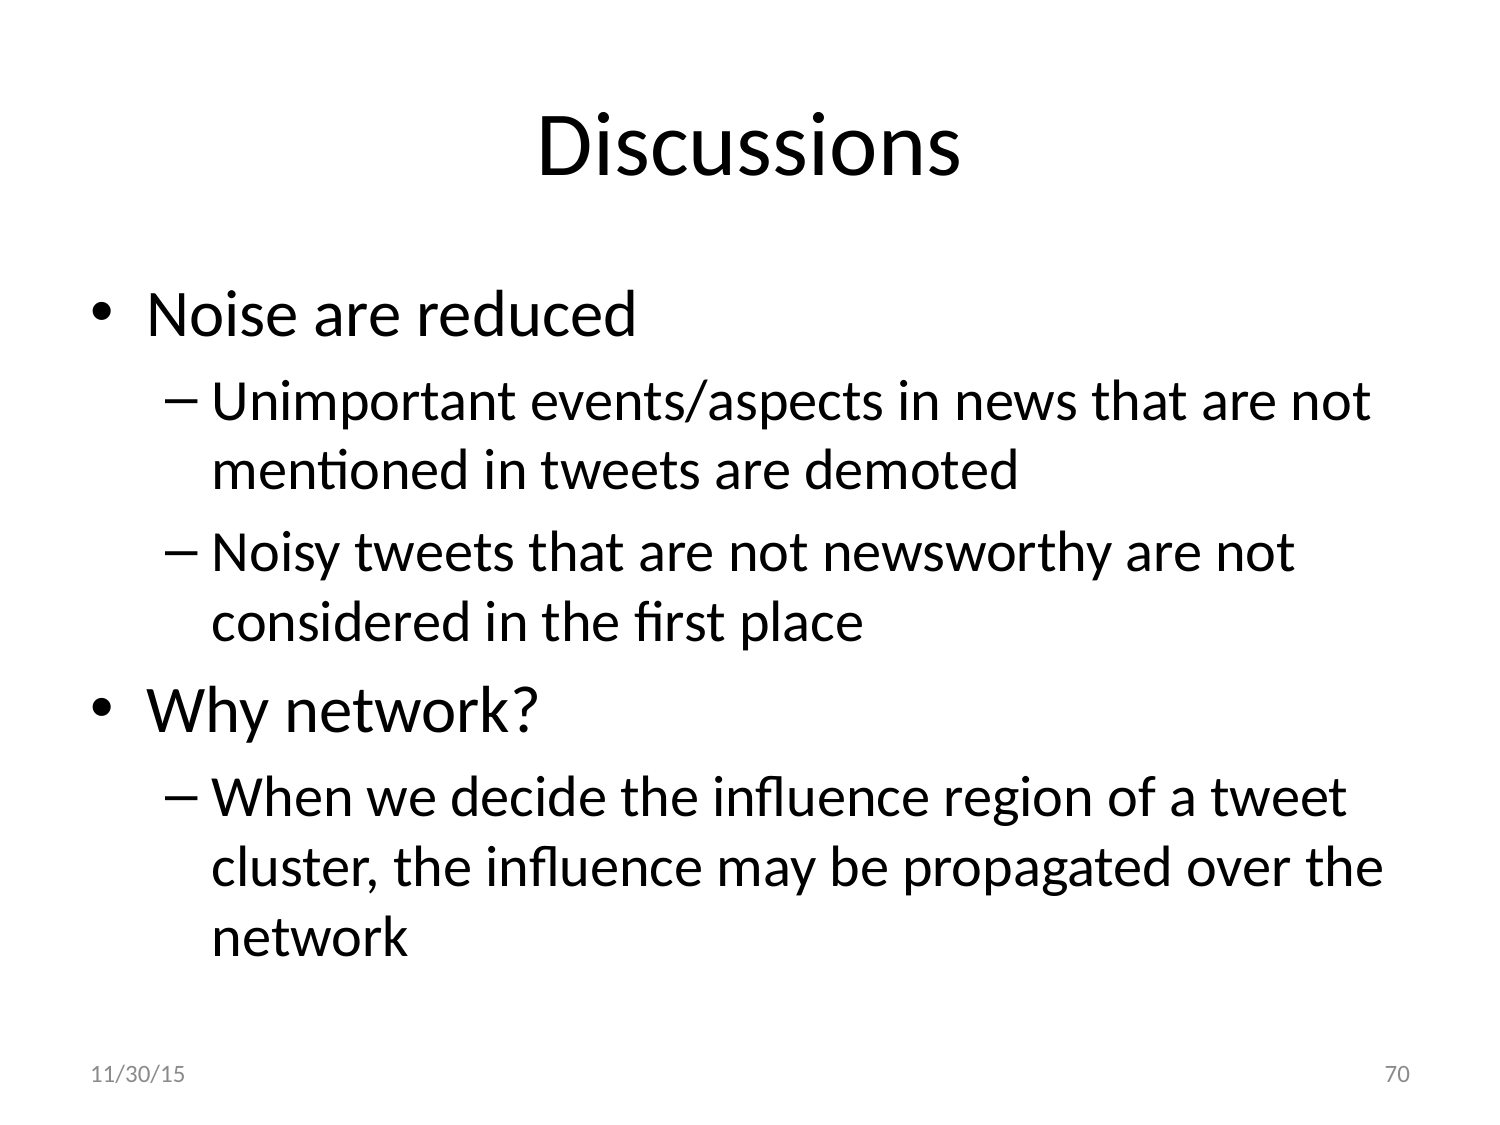

# Discussions
Noise are reduced
Unimportant events/aspects in news that are not mentioned in tweets are demoted
Noisy tweets that are not newsworthy are not considered in the first place
Why network?
When we decide the influence region of a tweet cluster, the influence may be propagated over the network

11/30/15
70